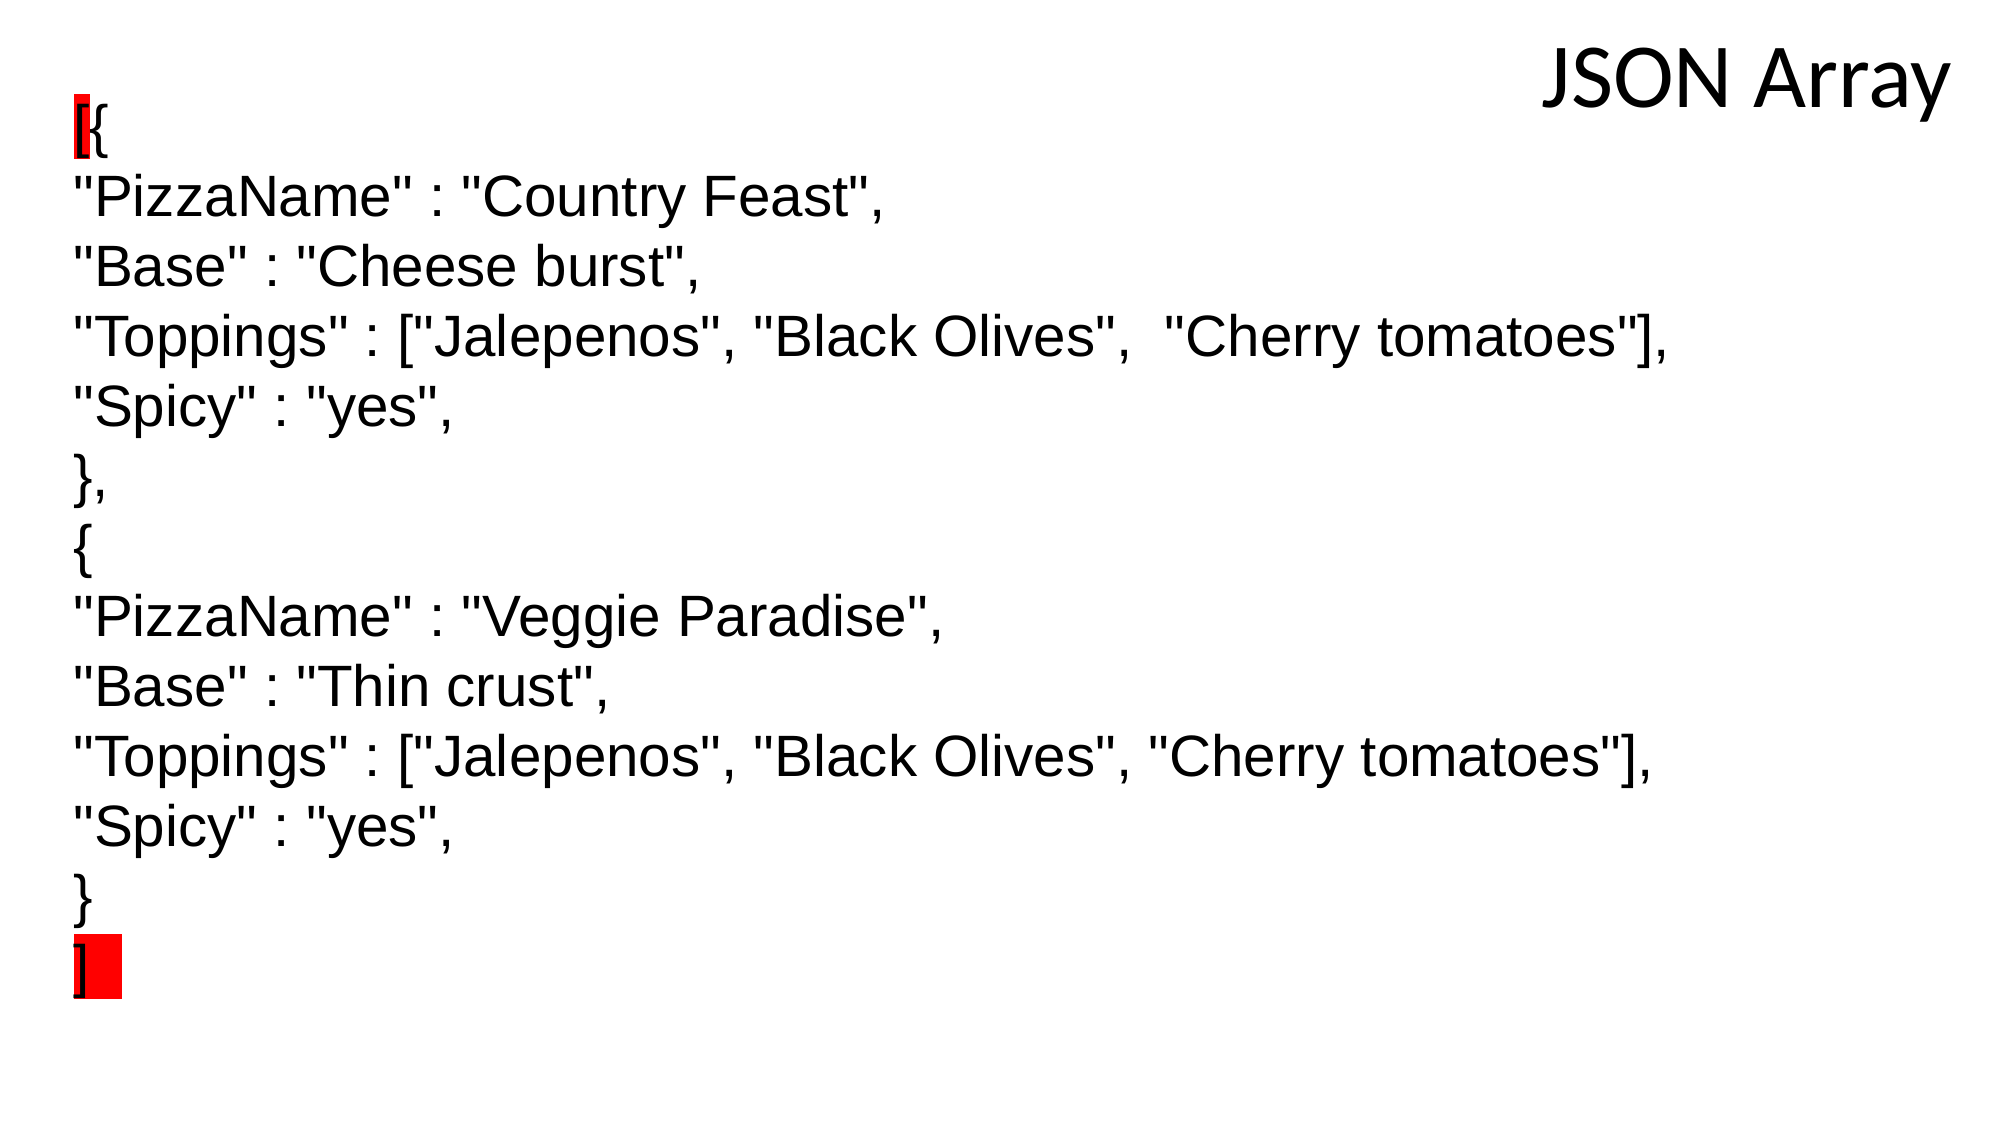

# JSON Array
[{
"PizzaName" : "Country Feast",
"Base" : "Cheese burst",
"Toppings" : ["Jalepenos", "Black Olives",  "Cherry tomatoes"],
"Spicy" : "yes",
},
{
"PizzaName" : "Veggie Paradise",
"Base" : "Thin crust",
"Toppings" : ["Jalepenos", "Black Olives", "Cherry tomatoes"],
"Spicy" : "yes",
}
]